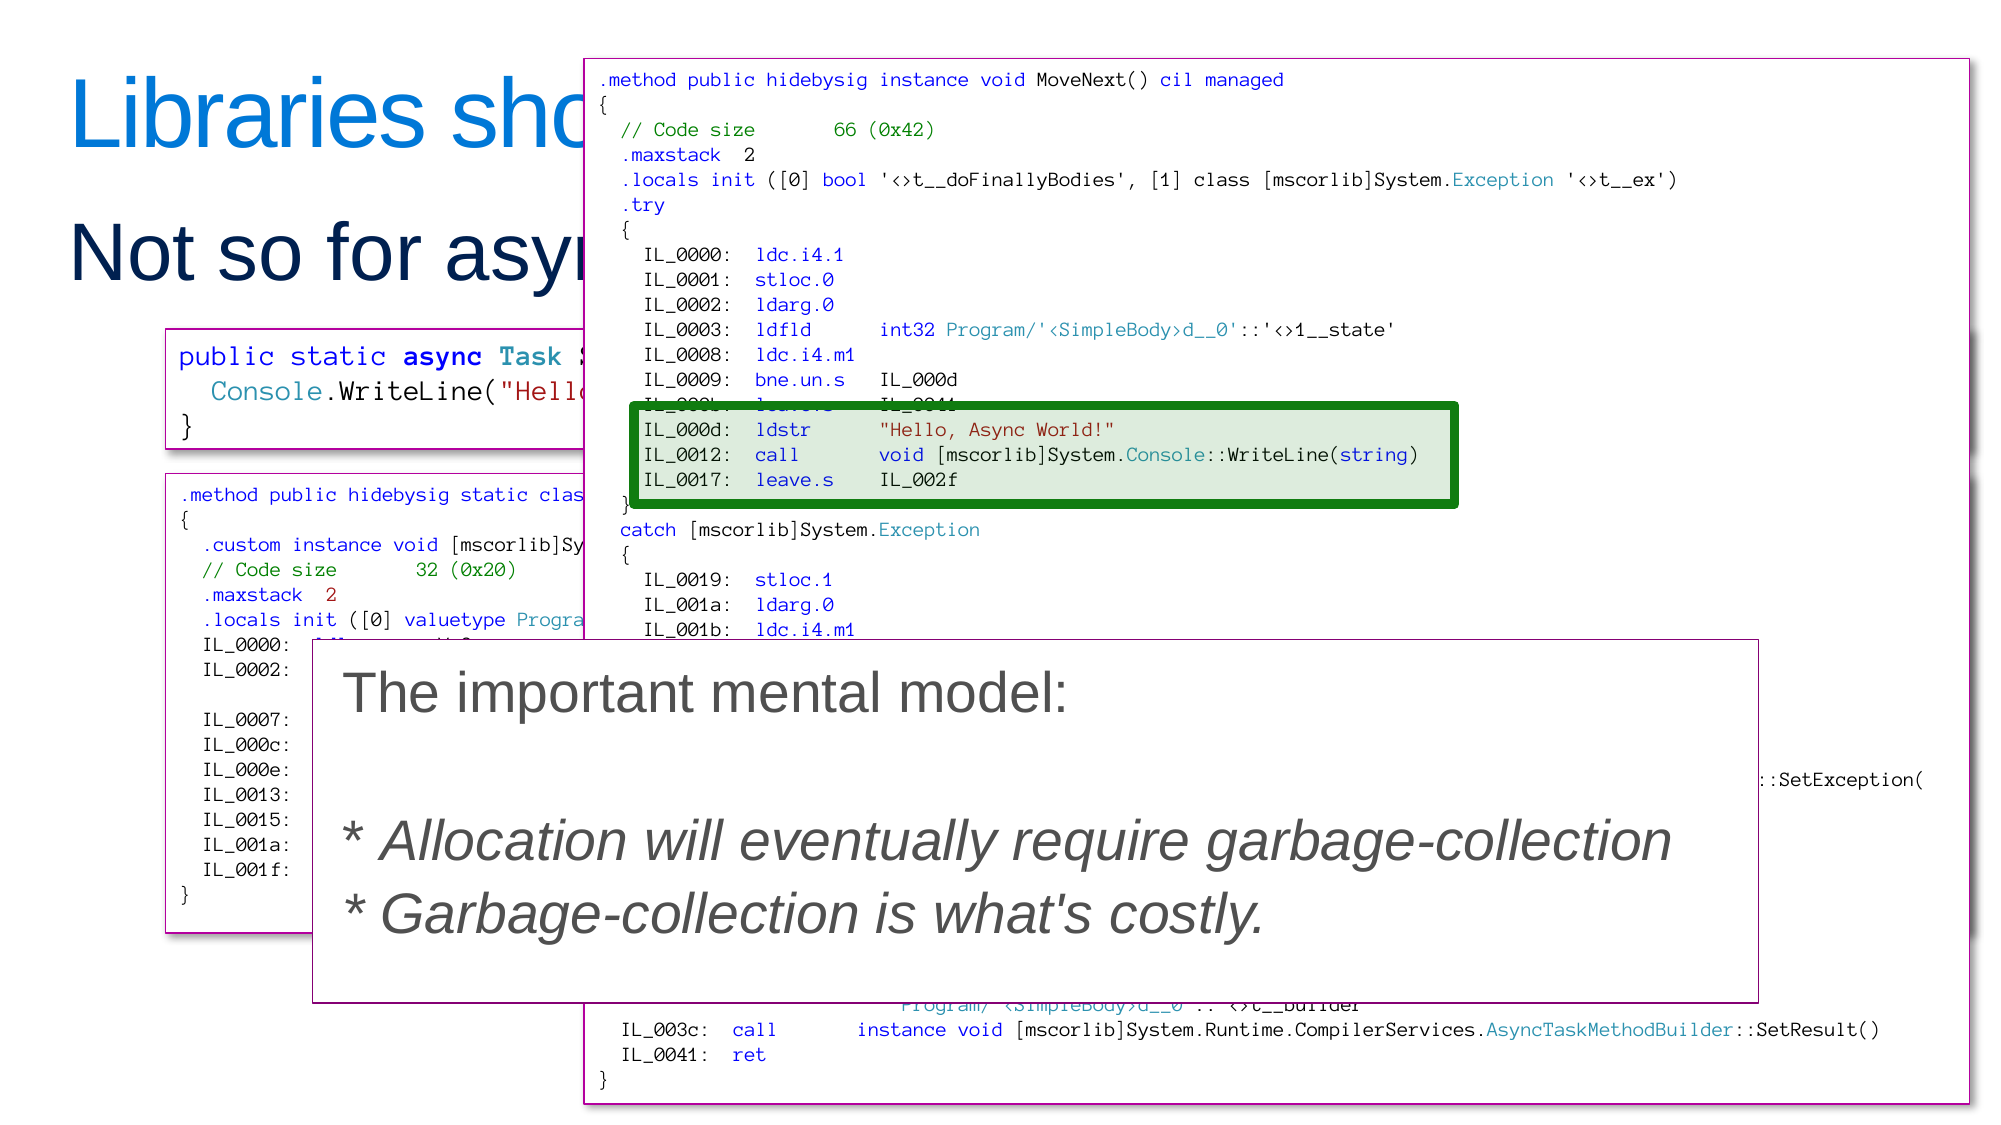

# Libraries should expose chunky async APIs
.method public hidebysig instance void MoveNext() cil managed
{
  // Code size       66 (0x42)
  .maxstack  2
  .locals init ([0] bool '<>t__doFinallyBodies', [1] class [mscorlib]System.Exception '<>t__ex')
  .try
  {
    IL_0000:  ldc.i4.1
    IL_0001:  stloc.0
    IL_0002:  ldarg.0
    IL_0003:  ldfld      int32 Program/'<SimpleBody>d__0'::'<>1__state'
    IL_0008:  ldc.i4.m1
    IL_0009:  bne.un.s   IL_000d
    IL_000b:  leave.s    IL_0041
    IL_000d:  ldstr      "Hello, Async World!"
    IL_0012:  call       void [mscorlib]System.Console::WriteLine(string)
    IL_0017:  leave.s    IL_002f
  }
  catch [mscorlib]System.Exception
  {
    IL_0019:  stloc.1
    IL_001a:  ldarg.0
    IL_001b:  ldc.i4.m1
    IL_001c:  stfld      int32 Program/'<SimpleBody>d__0'::'<>1__state'
    IL_0021:  ldarg.0
    IL_0022:  ldflda     valuetype [mscorlib]System.Runtime.CompilerServices.AsyncTaskMethodBuilder
                             Program/'<SimpleBody>d__0'::'<>t__builder'
    IL_0027:  ldloc.1
    IL_0028:  call       instance void [mscorlib]System.Runtime.CompilerServices.AsyncTaskMethodBuilder::SetException(
                             class [mscorlib]System.Exception)
    IL_002d:  leave.s    IL_0041
  }
  IL_002f:  ldarg.0
  IL_0030:  ldc.i4.m1
  IL_0031:  stfld      int32 Program/'<SimpleBody>d__0'::'<>1__state'
  IL_0036:  ldarg.0
  IL_0037:  ldflda     valuetype [mscorlib]System.Runtime.CompilerServices.AsyncTaskMethodBuilder
                           Program/'<SimpleBody>d__0'::'<>t__builder'
  IL_003c:  call       instance void [mscorlib]System.Runtime.CompilerServices.AsyncTaskMethodBuilder::SetResult()
  IL_0041:  ret
}
Not so for asynchronous methods

public static async Task SimpleBody() {
  Console.WriteLine("Hello, Async World!");
}

.method public hidebysig static class [mscorlib]System.Threading.Tasks.Task SimpleBody() cil managed
{
  .custom instance void [mscorlib]System.Diagnostics.DebuggerStepThroughAttribute::.ctor() = ( 01 00 00 00 )
  // Code size       32 (0x20)
  .maxstack  2
  .locals init ([0] valuetype Program/'<SimpleBody>d__0' V_0)
  IL_0000:  ldloca.s   V_0
  IL_0002:  call       valuetype [mscorlib]System.Runtime.CompilerServices.AsyncTaskMethodBuilder
                       [mscorlib]System.Runtime.CompilerServices.AsyncTaskMethodBuilder::Create()
  IL_0007:  stfld      valuetype [mscorlib]System.Runtime.CompilerServices.AsyncTaskMethodBuilder Program/'<SimpleBody>d__0'::'<>t__builder'
  IL_000c:  ldloca.s   V_0
  IL_000e:  call       instance void Program/'<SimpleBody>d__0'::MoveNext()
  IL_0013:  ldloca.s   V_0
  IL_0015:  ldflda     valuetype [mscorlib]System.Runtime.CompilerServices.AsyncTaskMethodBuilder Program/'<SimpleBody>d__0'::'<>t__builder'
  IL_001a:  call       instance class [mscorlib]System.Threading.Tasks.Task [mscorlib]System.Runtime.CompilerServices.AsyncTaskMethodBuilder::get_Task()
  IL_001f:  ret
}
The important mental model:

* Allocation will eventually require garbage-collection
* Garbage-collection is what's costly.